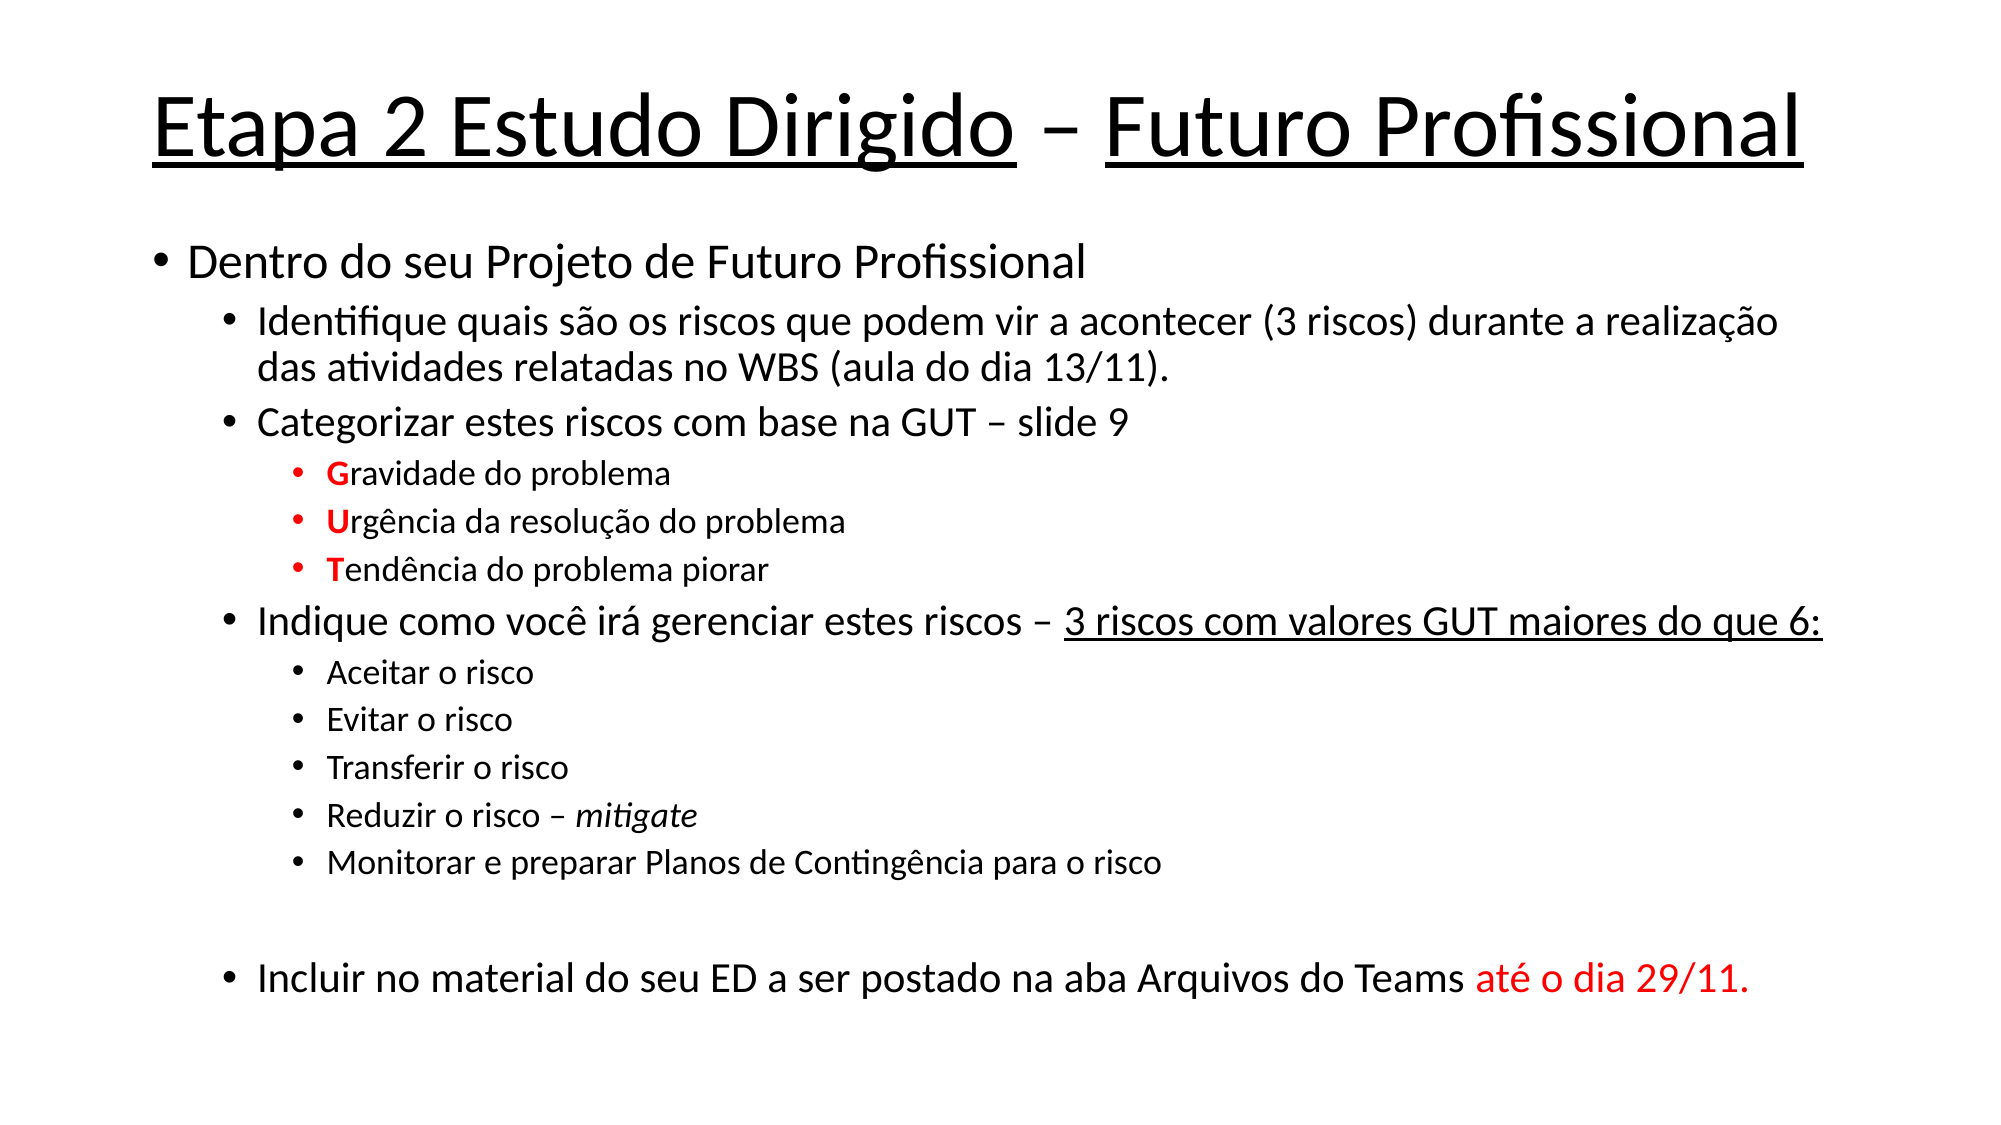

# Etapa 2 Estudo Dirigido – Futuro Profissional
Dentro do seu Projeto de Futuro Profissional
Identifique quais são os riscos que podem vir a acontecer (3 riscos) durante a realização das atividades relatadas no WBS (aula do dia 13/11).
Categorizar estes riscos com base na GUT – slide 9
Gravidade do problema
Urgência da resolução do problema
Tendência do problema piorar
Indique como você irá gerenciar estes riscos – 3 riscos com valores GUT maiores do que 6:
Aceitar o risco
Evitar o risco
Transferir o risco
Reduzir o risco – mitigate
Monitorar e preparar Planos de Contingência para o risco

Incluir no material do seu ED a ser postado na aba Arquivos do Teams até o dia 29/11.